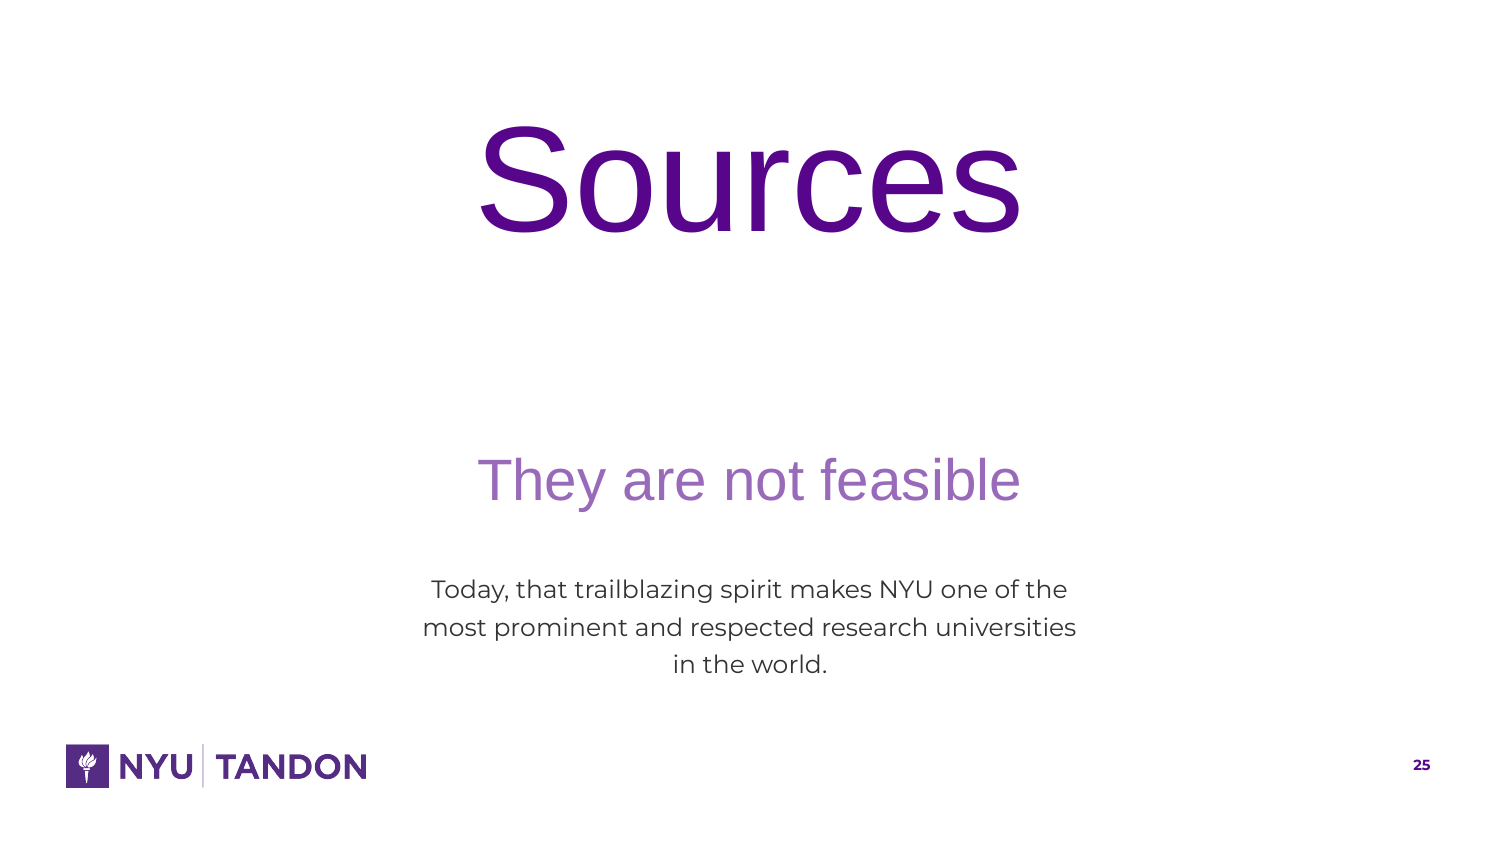

# Sources
They are not feasible
Today, that trailblazing spirit makes NYU one of the most prominent and respected research universities in the world.